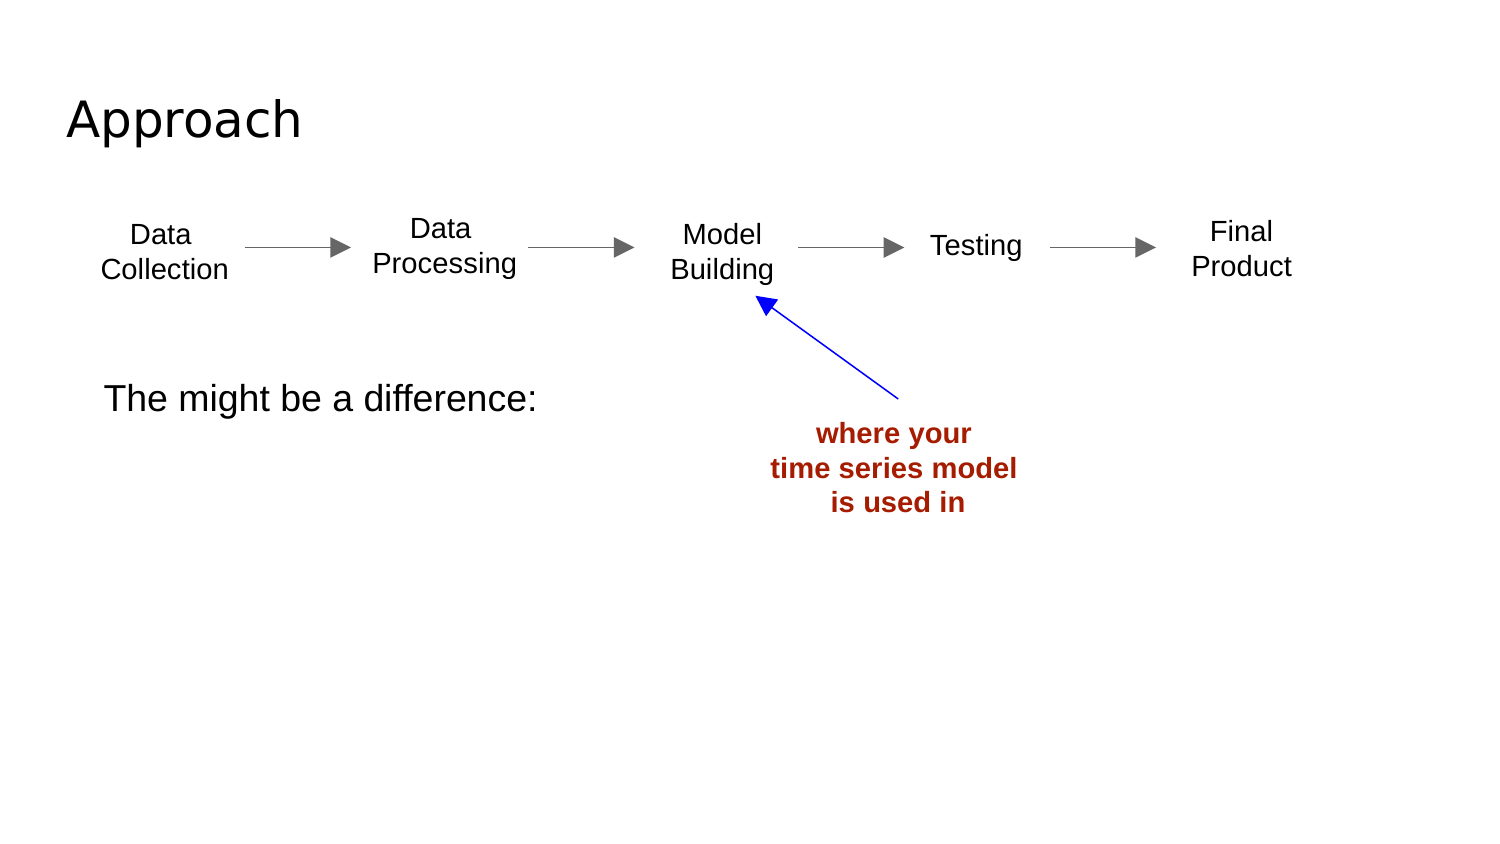

# Approach

The might be a difference:

Data
Processing
Final
Product
Data
Collection
Model
Building
Testing
where your
time series model
is used in